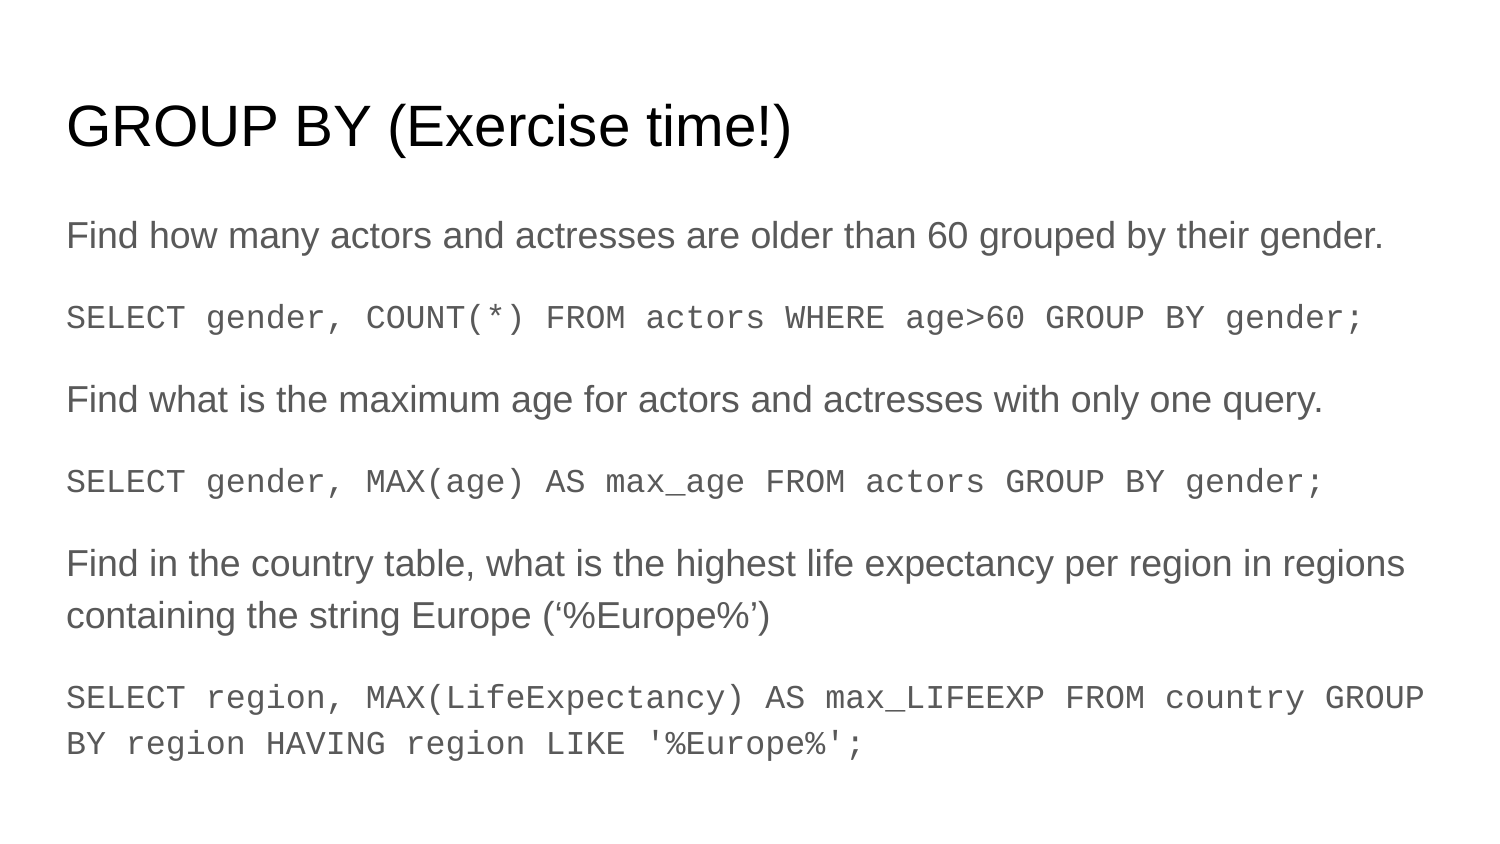

# GROUP BY (Exercise time!)
Find how many actors and actresses are older than 60 grouped by their gender.
SELECT gender, COUNT(*) FROM actors WHERE age>60 GROUP BY gender;
Find what is the maximum age for actors and actresses with only one query.
SELECT gender, MAX(age) AS max_age FROM actors GROUP BY gender;
Find in the country table, what is the highest life expectancy per region in regions containing the string Europe (‘%Europe%’)
SELECT region, MAX(LifeExpectancy) AS max_LIFEEXP FROM country GROUP BY region HAVING region LIKE '%Europe%';